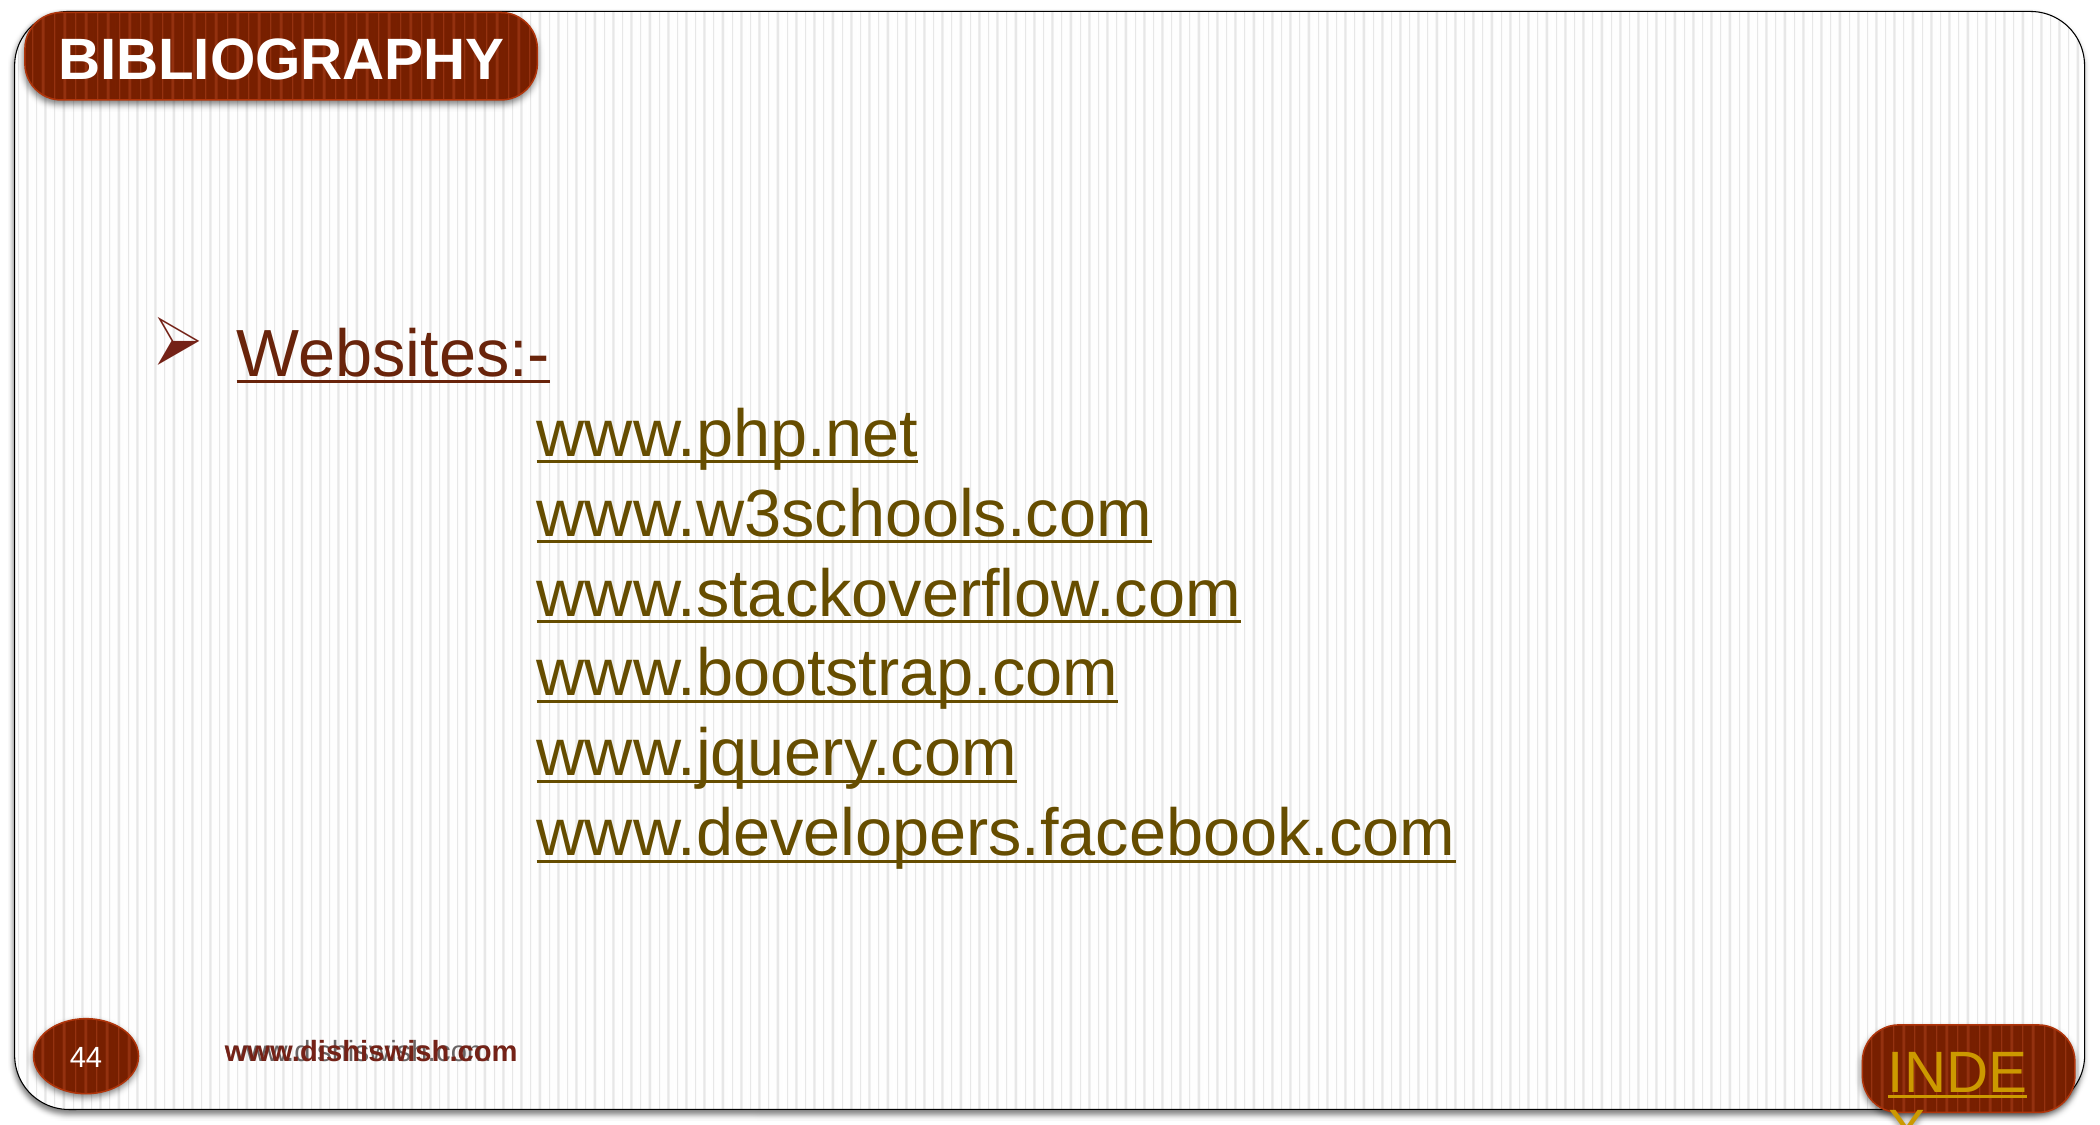

BIBLIOGRAPHY
Websites:-
			www.php.net
			www.w3schools.com
			www.stackoverflow.com
			www.bootstrap.com
			www.jquery.com
			www.developers.facebook.com

www.dishiswish.com
www.dishiswish.com
44
44
INDEX